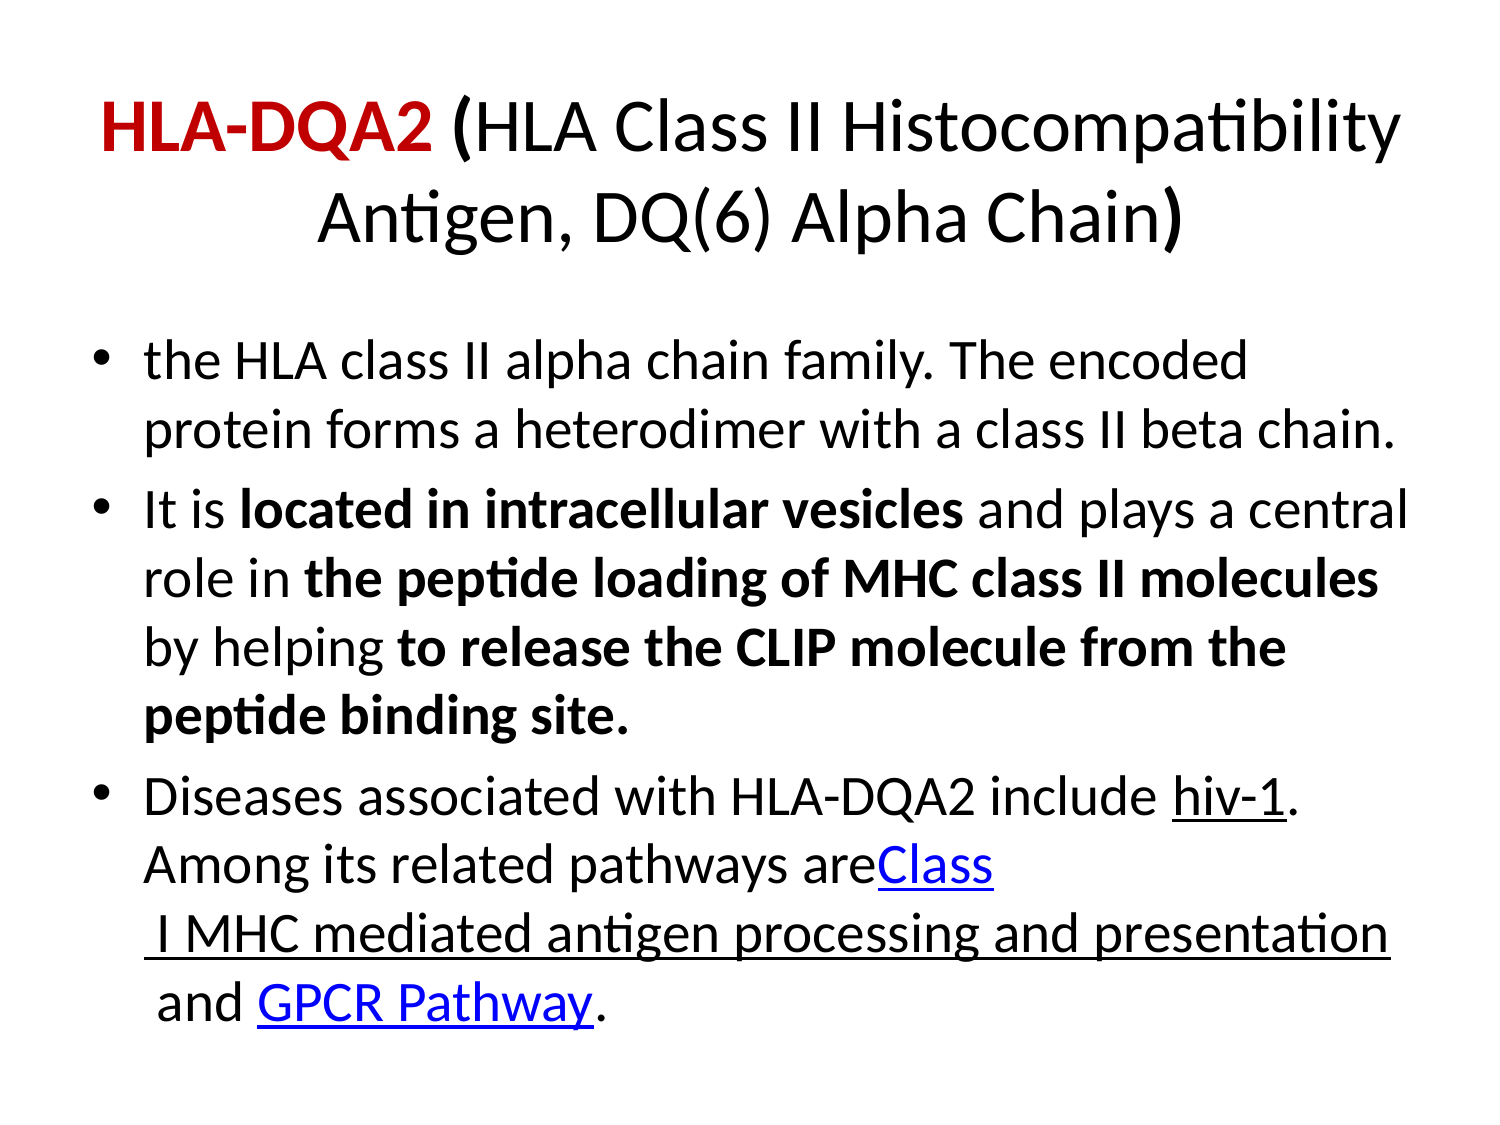

# HLA-DQA2 (HLA Class II Histocompatibility Antigen, DQ(6) Alpha Chain)
the HLA class II alpha chain family. The encoded protein forms a heterodimer with a class II beta chain.
It is located in intracellular vesicles and plays a central role in the peptide loading of MHC class II molecules by helping to release the CLIP molecule from the peptide binding site.
Diseases associated with HLA-DQA2 include hiv-1. Among its related pathways areClass I MHC mediated antigen processing and presentation and GPCR Pathway.